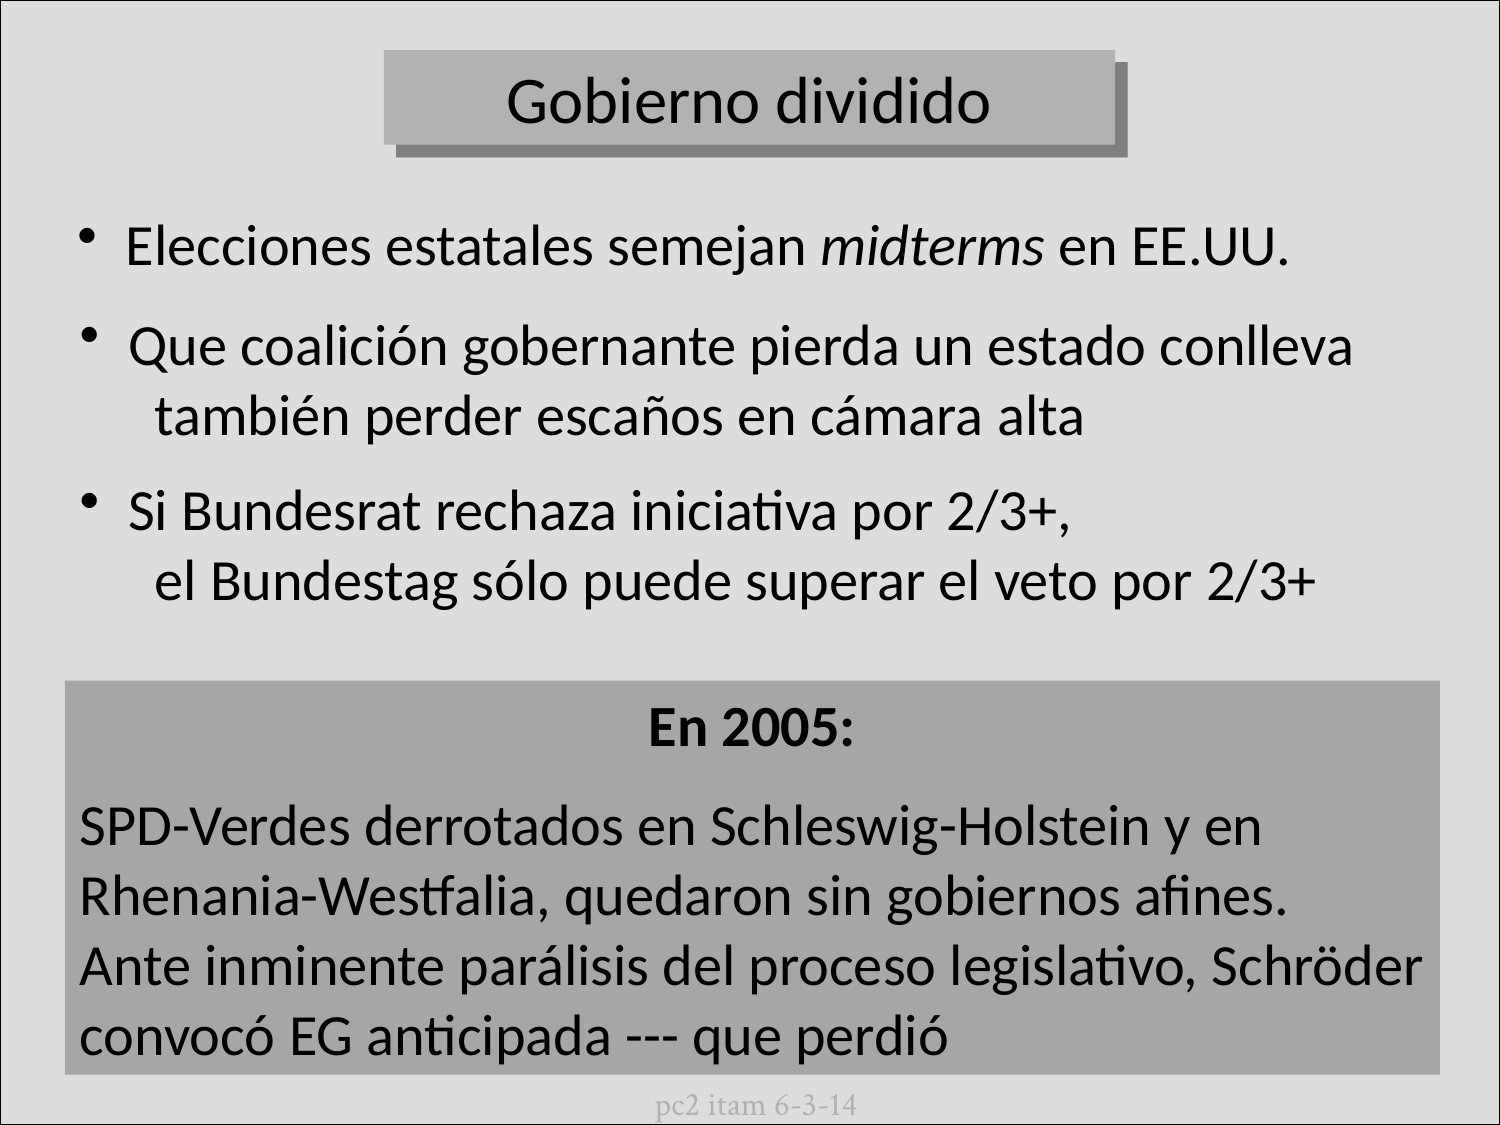

Gobierno dividido
 Elecciones estatales semejan midterms en EE.UU.
 Que coalición gobernante pierda un estado conlleva
   también perder escaños en cámara alta
 Si Bundesrat rechaza iniciativa por 2/3+,
   el Bundestag sólo puede superar el veto por 2/3+
En 2005:
SPD-Verdes derrotados en Schleswig-Holstein y en Rhenania-Westfalia, quedaron sin gobiernos afines.
Ante inminente parálisis del proceso legislativo, Schröder convocó EG anticipada --- que perdió